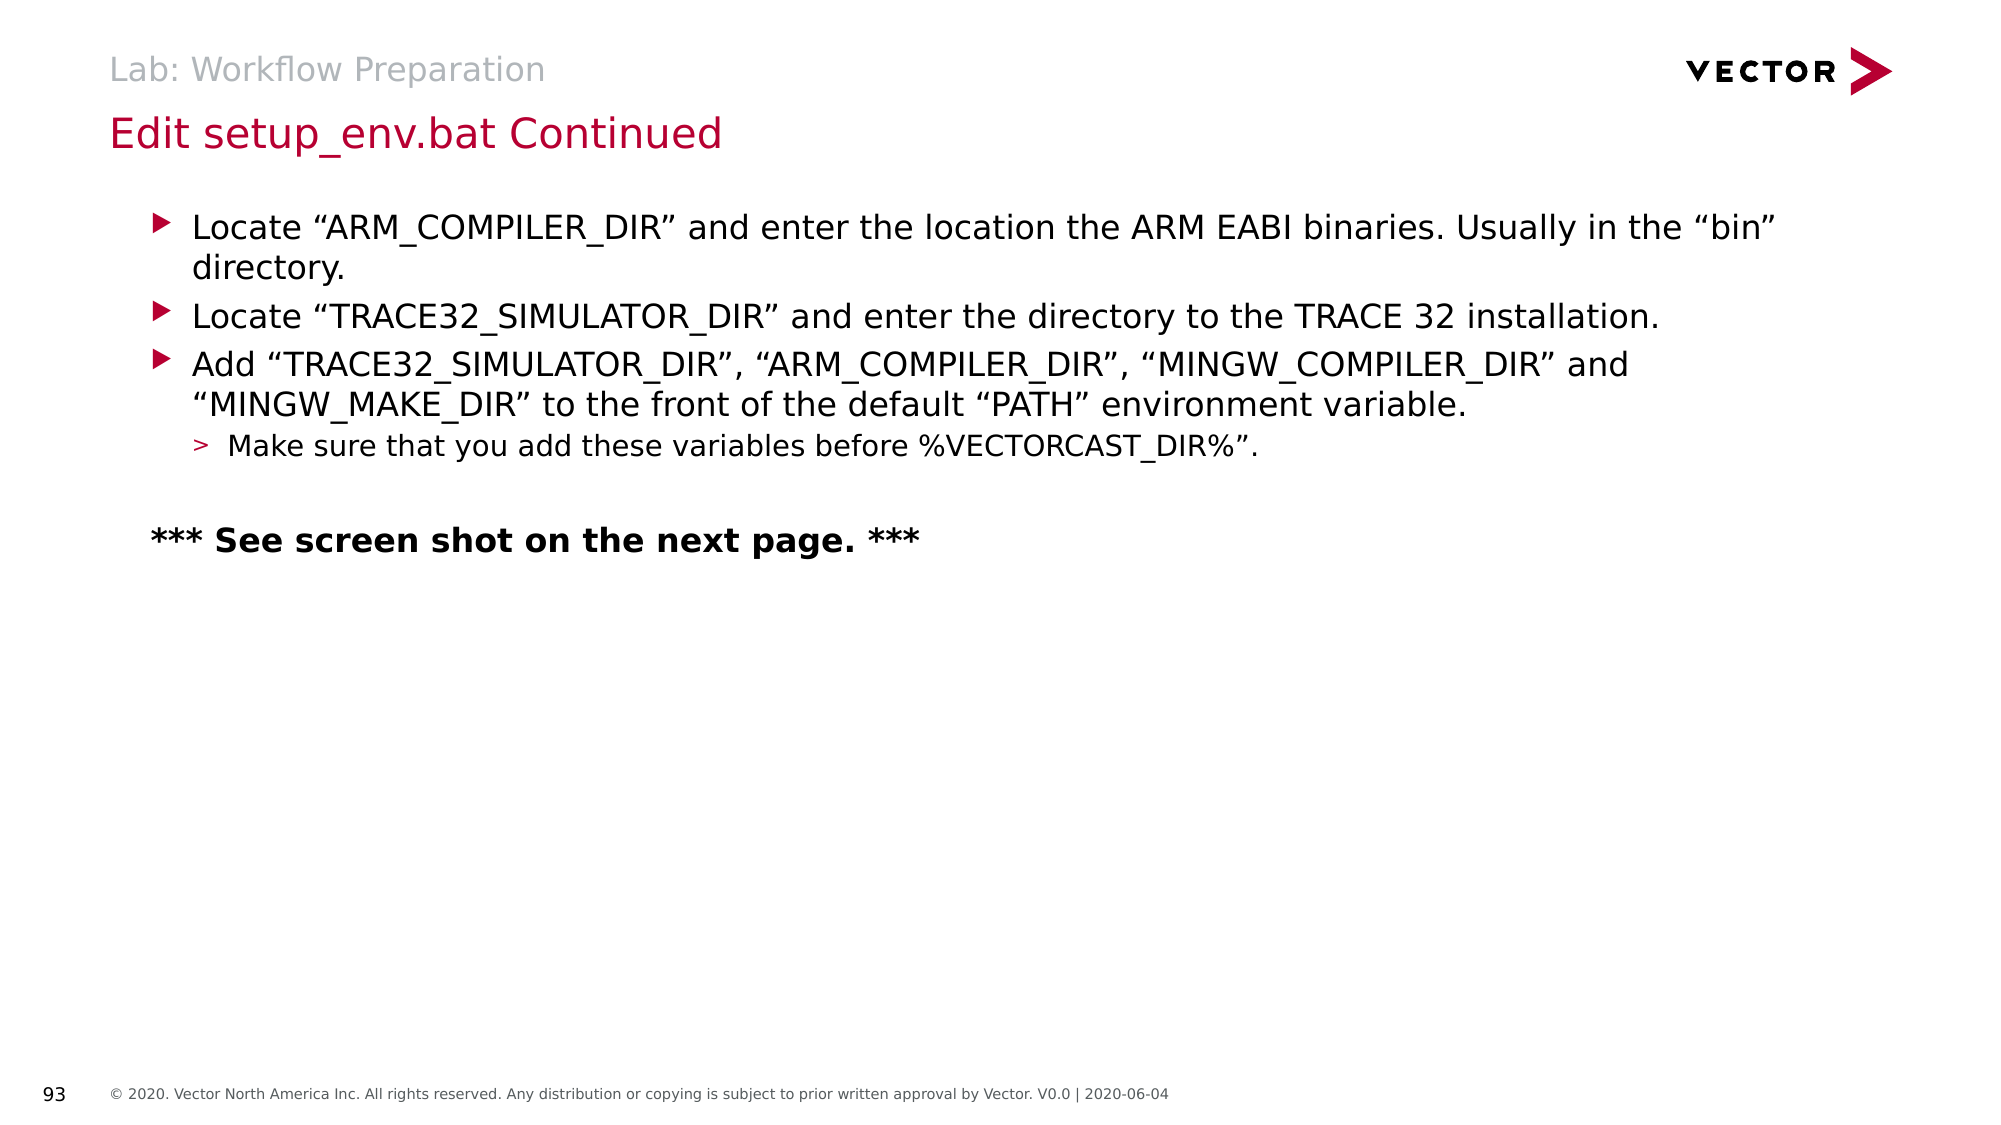

# Lab: Workflow Preparation
Edit setup_env.bat Continued
Locate “ARM_COMPILER_DIR” and enter the location the ARM EABI binaries. Usually in the “bin” directory.
Locate “TRACE32_SIMULATOR_DIR” and enter the directory to the TRACE 32 installation.
Add “TRACE32_SIMULATOR_DIR”, “ARM_COMPILER_DIR”, “MINGW_COMPILER_DIR” and “MINGW_MAKE_DIR” to the front of the default “PATH” environment variable.
Make sure that you add these variables before %VECTORCAST_DIR%”.

*** See screen shot on the next page. ***